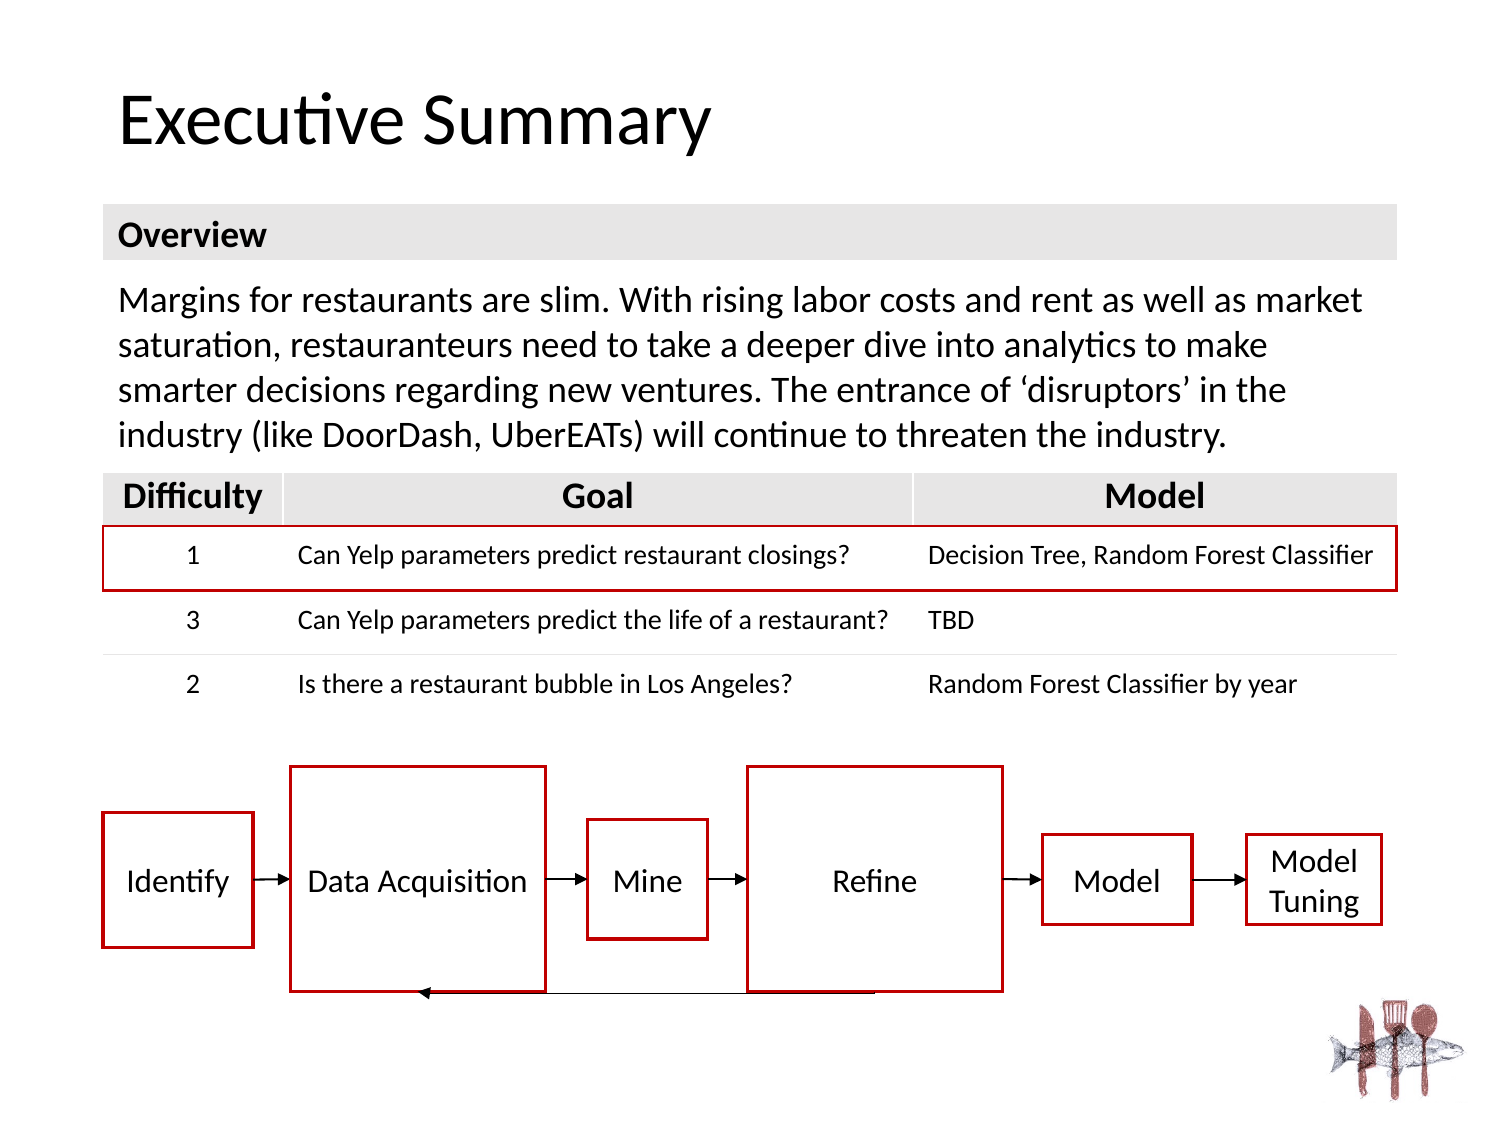

# Executive Summary
Overview
Margins for restaurants are slim. With rising labor costs and rent as well as market saturation, restauranteurs need to take a deeper dive into analytics to make smarter decisions regarding new ventures. The entrance of ‘disruptors’ in the industry (like DoorDash, UberEATs) will continue to threaten the industry.
| Difficulty | Goal | Model |
| --- | --- | --- |
| 1 | Can Yelp parameters predict restaurant closings? | Decision Tree, Random Forest Classifier |
| 3 | Can Yelp parameters predict the life of a restaurant? | TBD |
| 2 | Is there a restaurant bubble in Los Angeles? | Random Forest Classifier by year |
Data Acquisition
Refine
Identify
Mine
Model
Model
Tuning